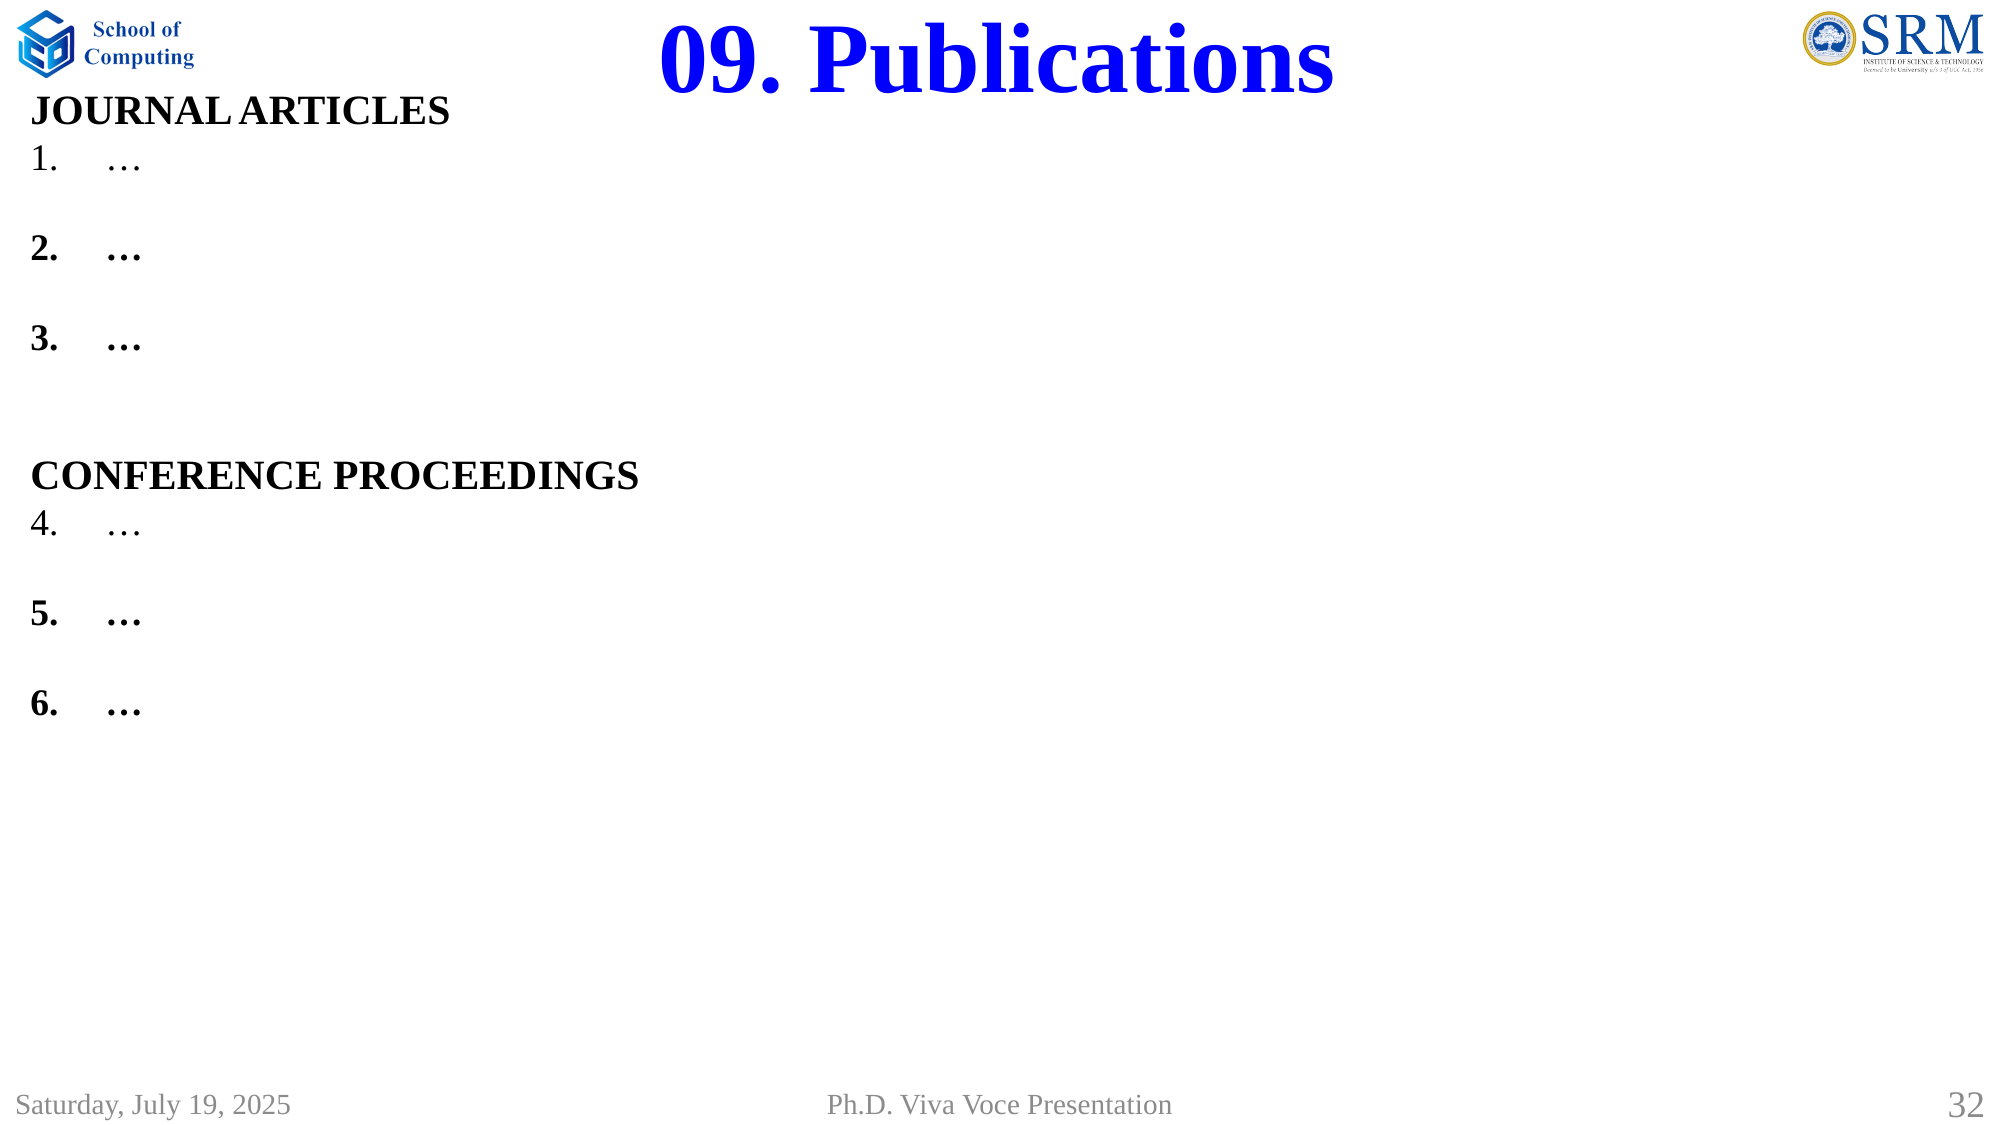

09. Publications
JOURNAL ARTICLES
…

…

…

CONFERENCE PROCEEDINGS
…

…

…
Saturday, July 19, 2025
32
Ph.D. Viva Voce Presentation